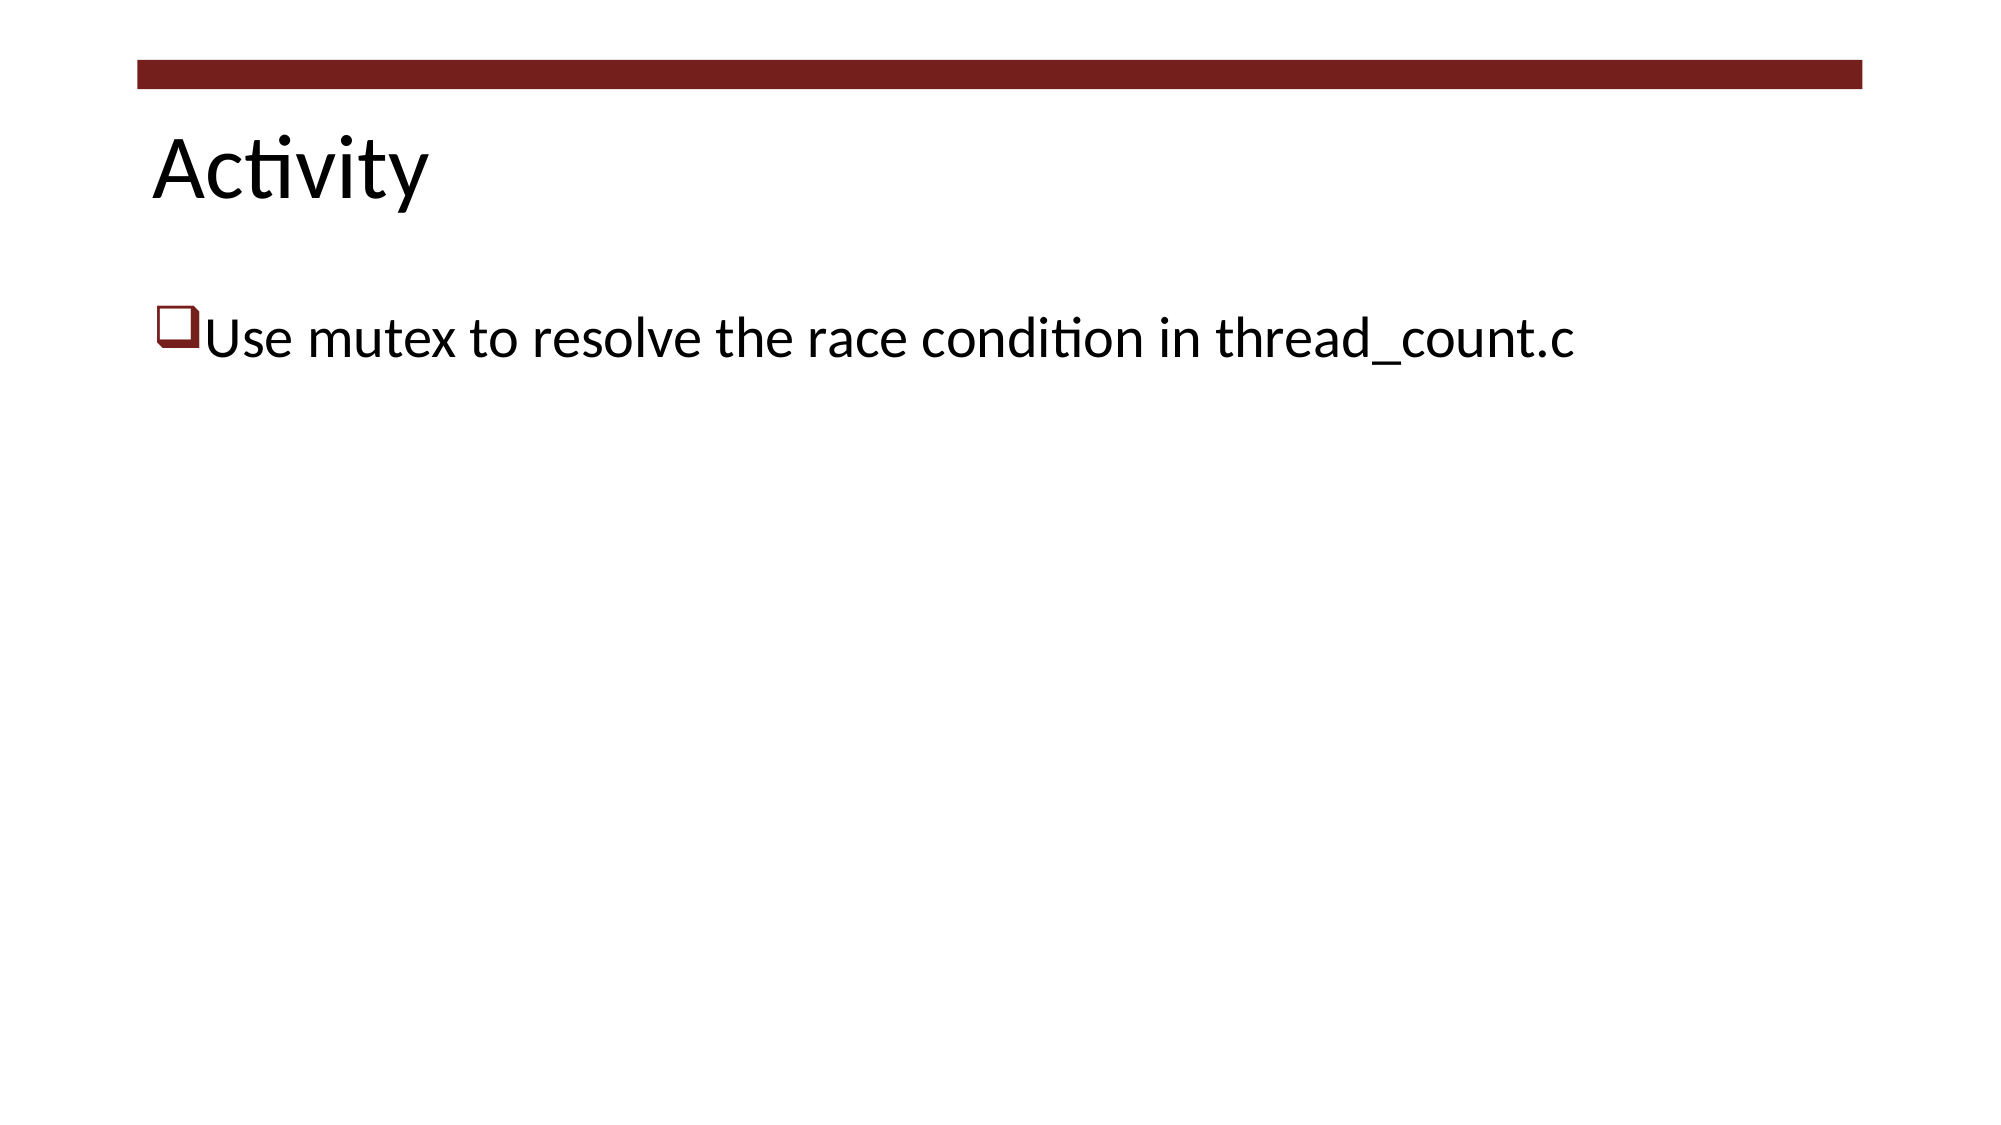

# Activity
Use mutex to resolve the race condition in thread_count.c